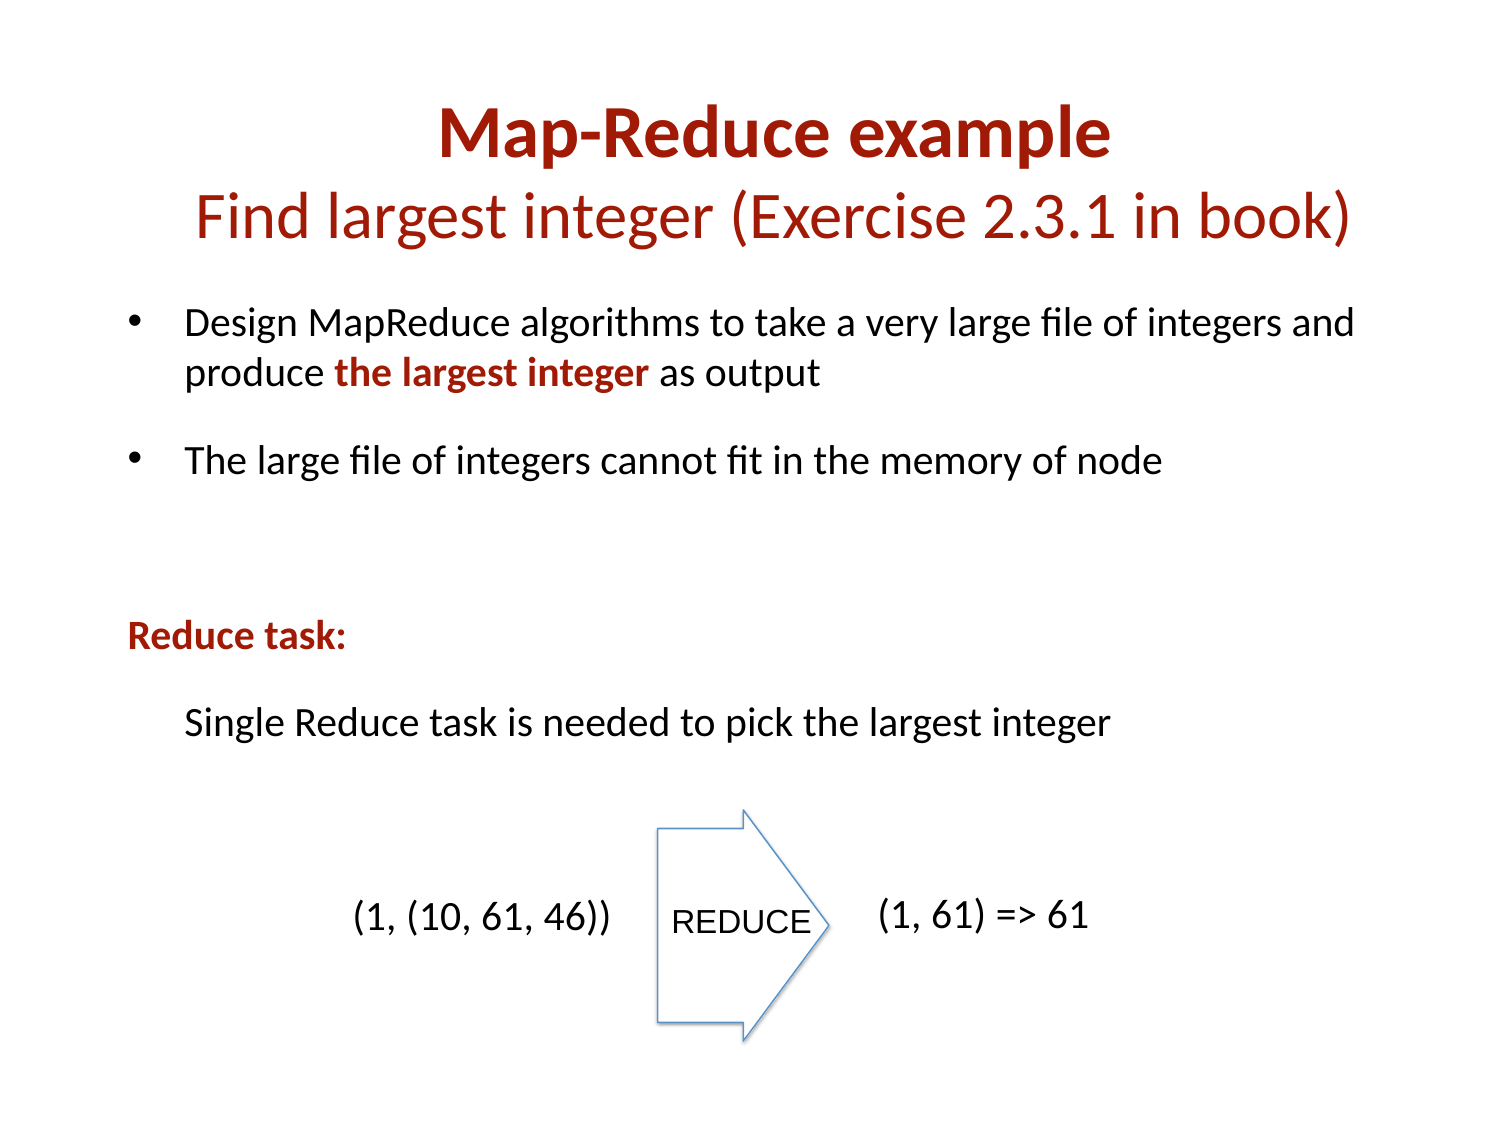

Map-Reduce example
Find largest integer (Exercise 2.3.1 in book)
Design MapReduce algorithms to take a very large file of integers and produce the largest integer as output
The large file of integers cannot fit in the memory of node

Reduce task:
	Single Reduce task is needed to pick the largest integer

REDUCE
(1, 61) => 61
(1, (10, 61, 46))